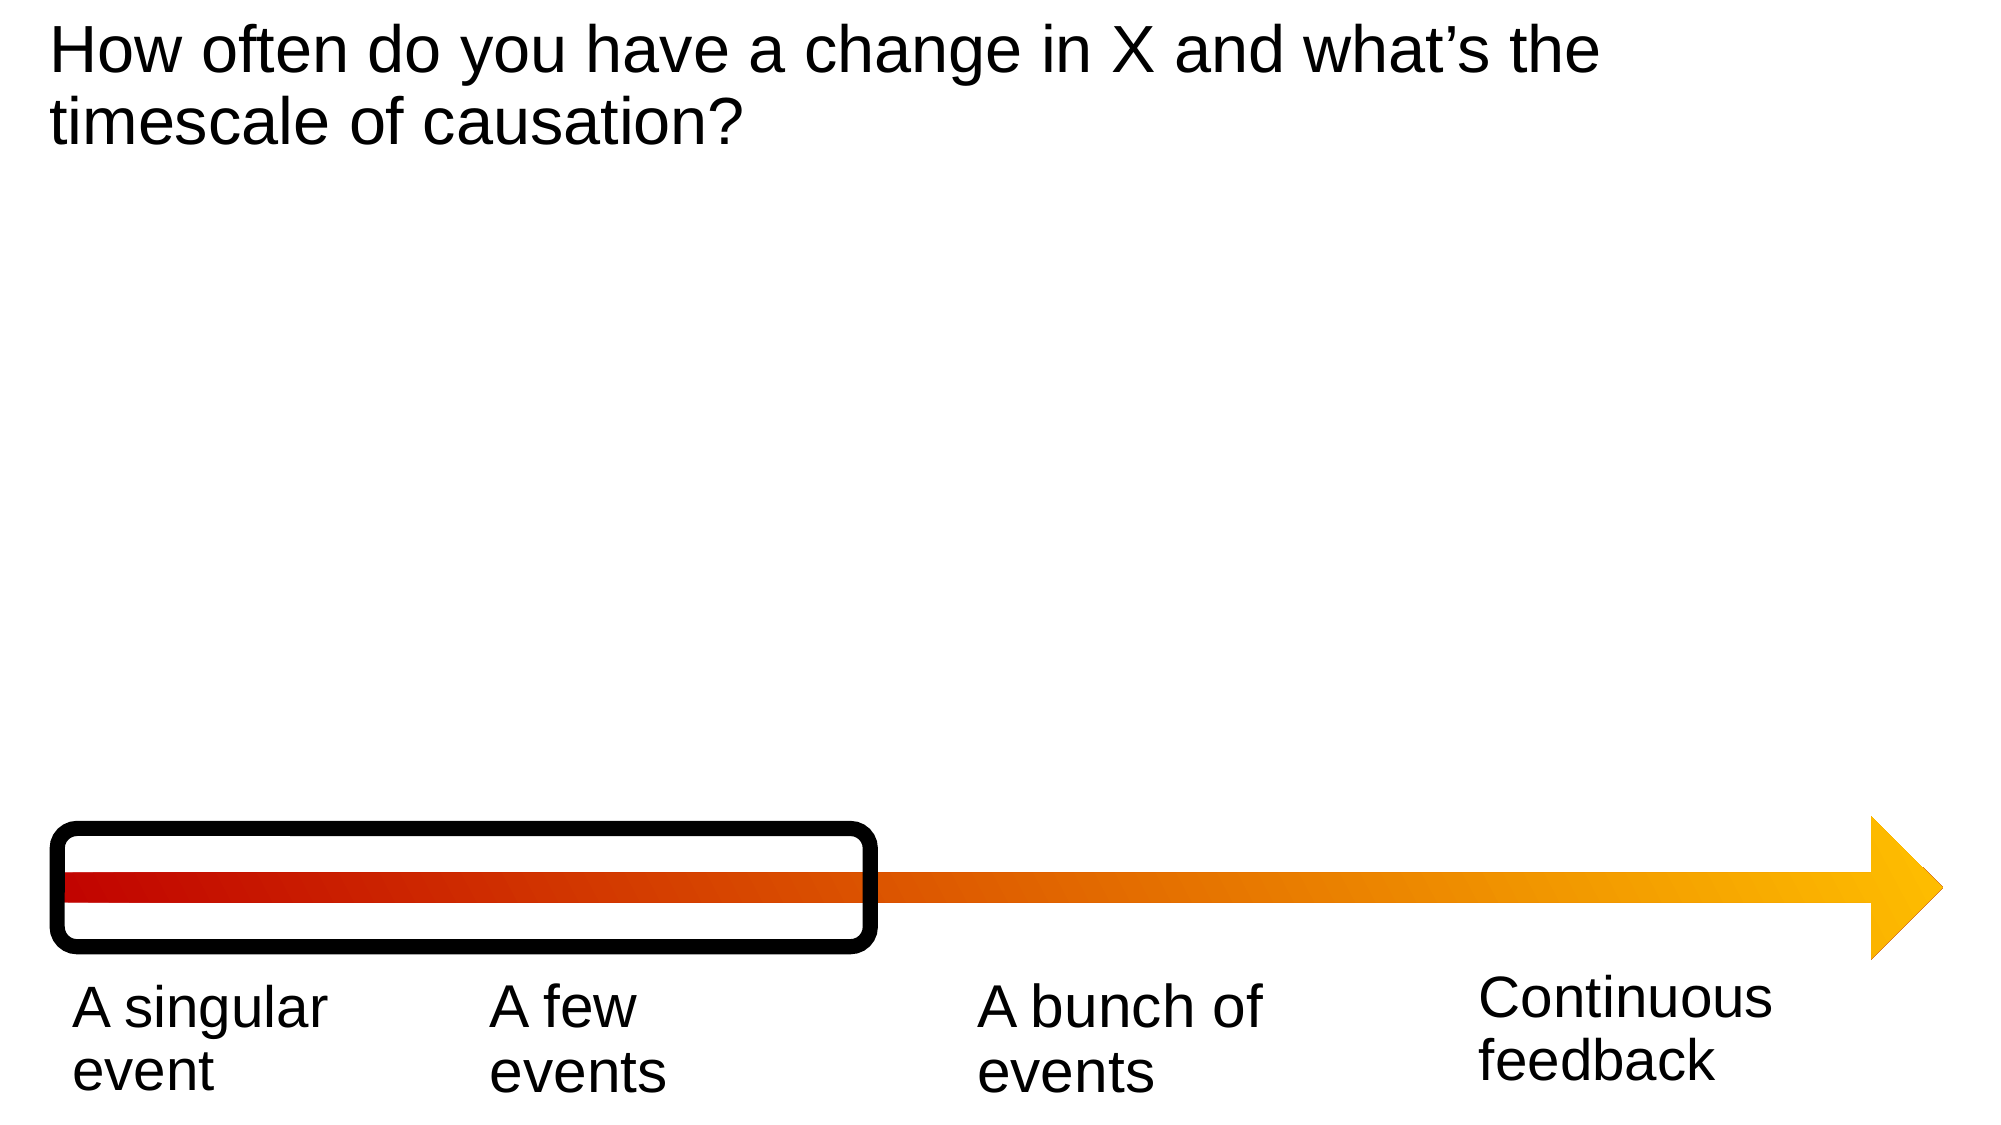

# How often do you have a change in X and what’s the timescale of causation?

Continuous feedback
A singular event
A bunch of events
A few events